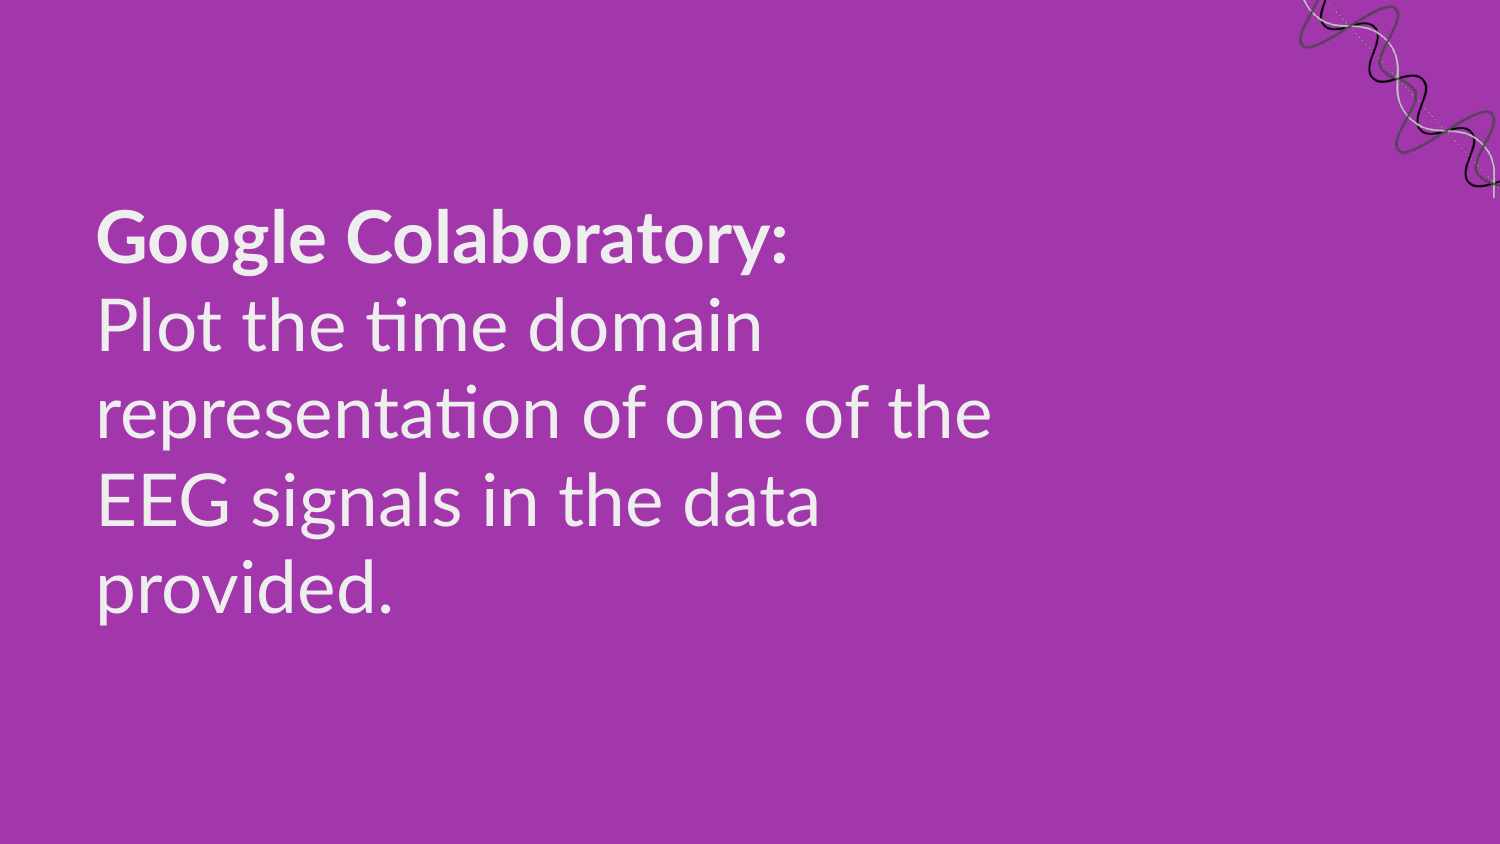

# Google Colaboratory:
Plot the time domain representation of one of the EEG signals in the data provided.